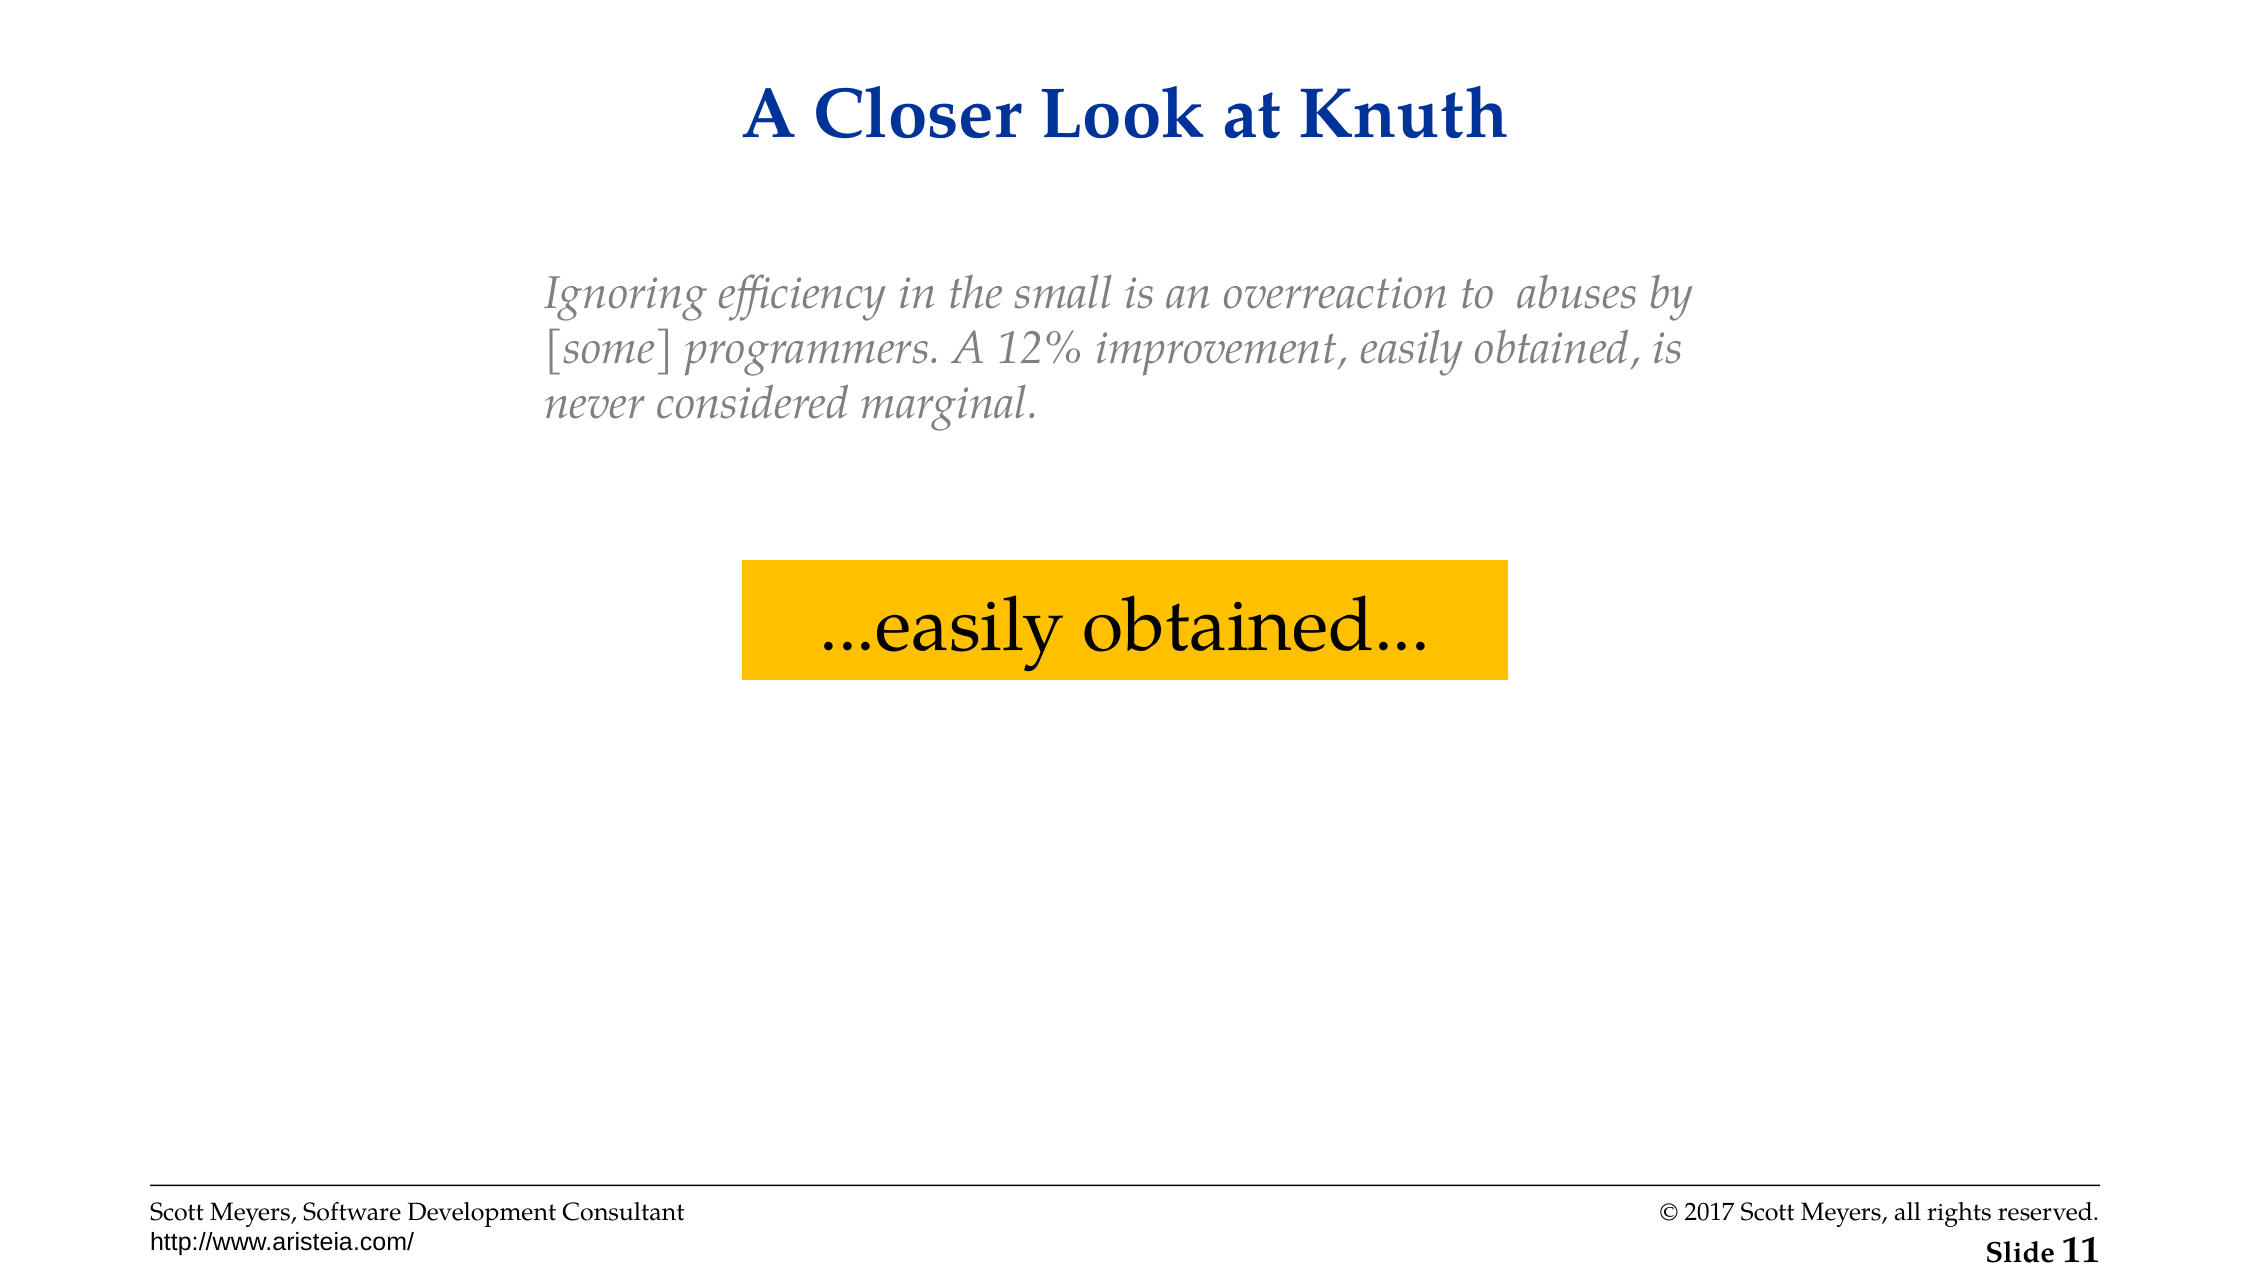

# A Closer Look at Knuth
Ignoring efficiency in the small is an overreaction to  abuses by [some] programmers. A 12% improvement, easily obtained, is never considered marginal.
...easily obtained...
© 2017 Scott Meyers, all rights reserved.
Slide 11
Scott Meyers, Software Development Consultant
http://www.aristeia.com/